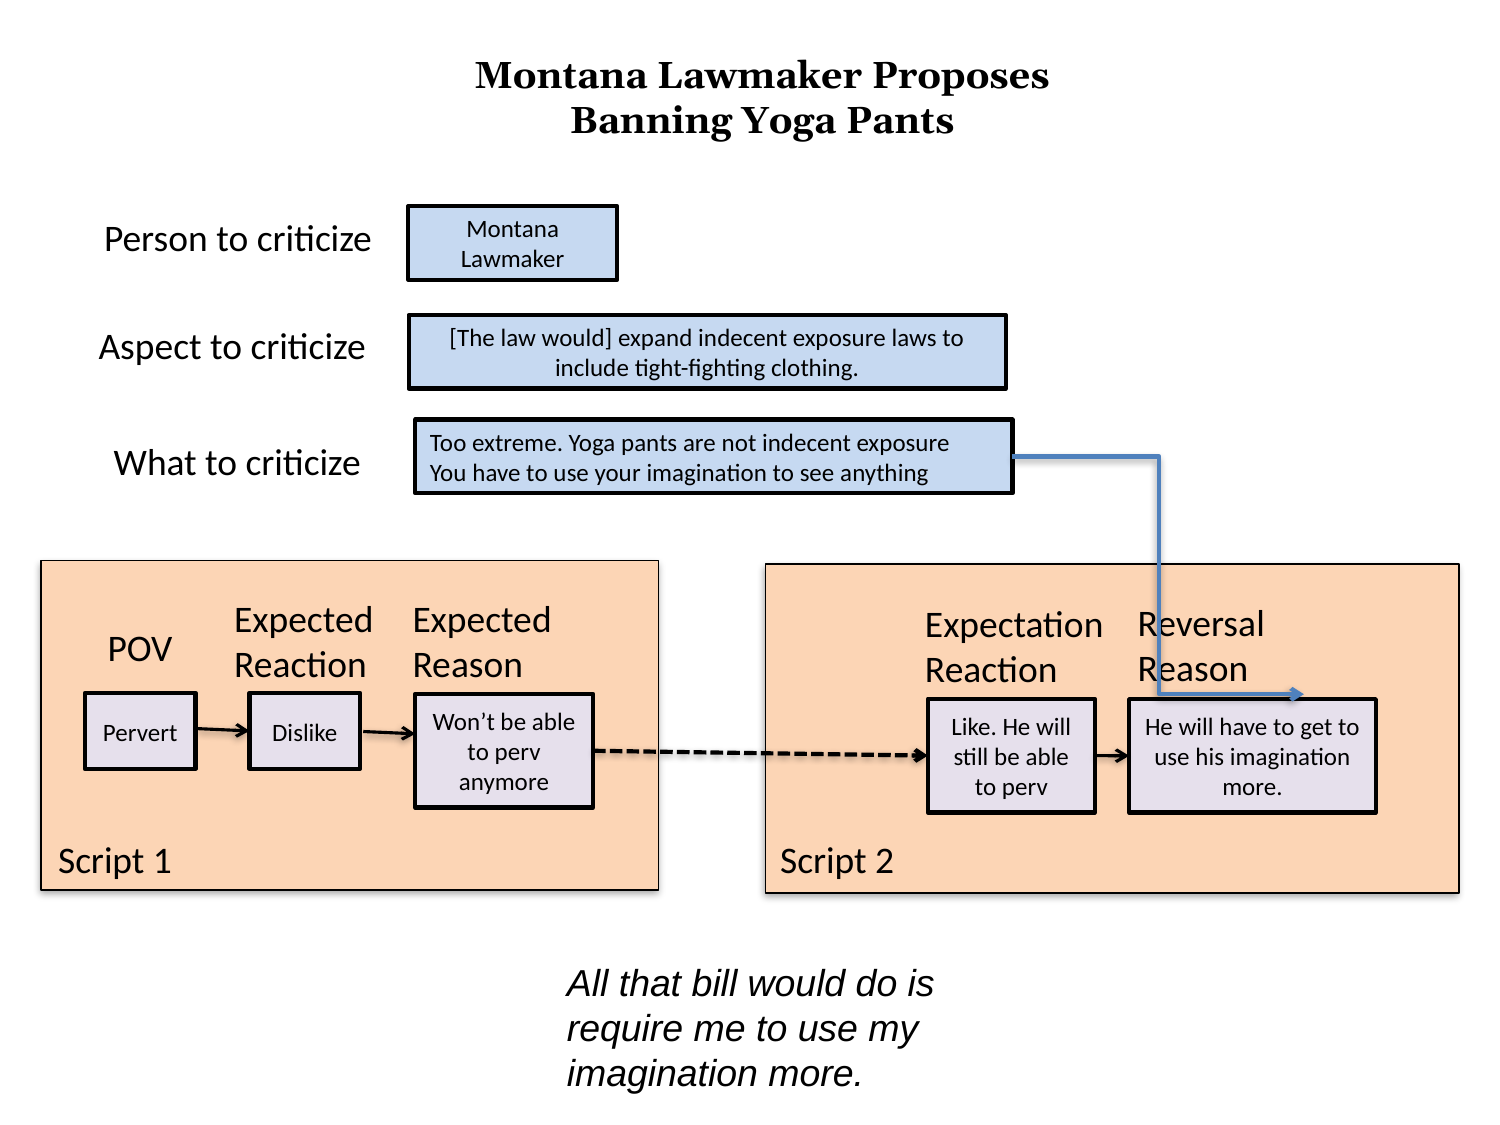

Montana Lawmaker Proposes Banning Yoga Pants
Person to criticize
Montana Lawmaker
Aspect to criticize
[The law would] expand indecent exposure laws to include tight-fighting clothing.
Too extreme. Yoga pants are not indecent exposure
You have to use your imagination to see anything
What to criticize

Expected Reaction
Expected Reason
Reversal
Reason
Expectation Reaction
POV
Pervert
Dislike
Won’t be able to perv anymore
Like. He will still be able to perv
He will have to get to use his imagination more.
Script 1
Script 2
All that bill would do is require me to use my imagination more.